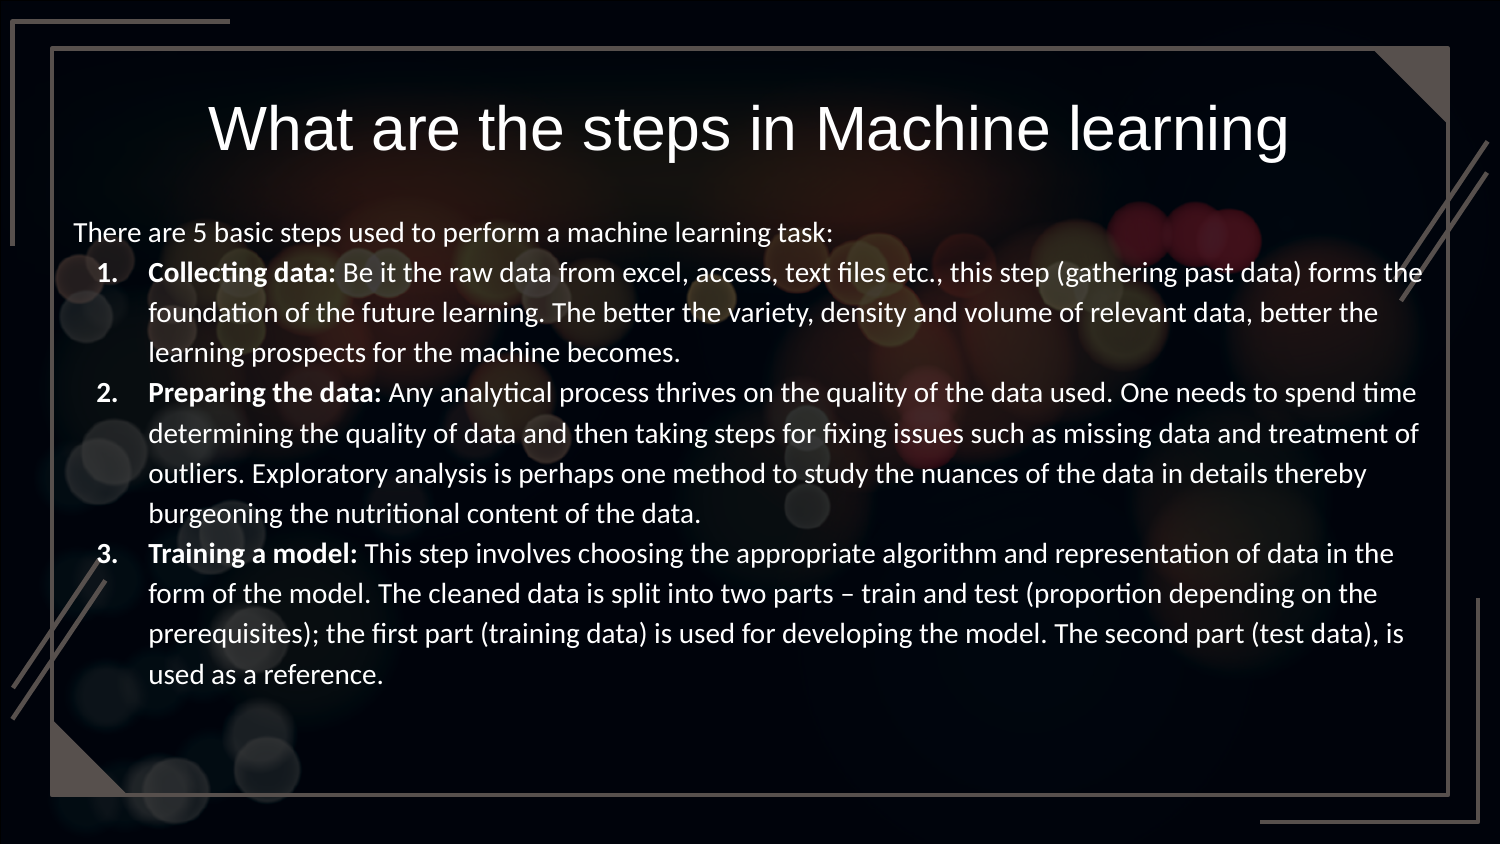

# What are the steps in Machine learning
There are 5 basic steps used to perform a machine learning task:
Collecting data: Be it the raw data from excel, access, text files etc., this step (gathering past data) forms the foundation of the future learning. The better the variety, density and volume of relevant data, better the learning prospects for the machine becomes.
Preparing the data: Any analytical process thrives on the quality of the data used. One needs to spend time determining the quality of data and then taking steps for fixing issues such as missing data and treatment of outliers. Exploratory analysis is perhaps one method to study the nuances of the data in details thereby burgeoning the nutritional content of the data.
Training a model: This step involves choosing the appropriate algorithm and representation of data in the form of the model. The cleaned data is split into two parts – train and test (proportion depending on the prerequisites); the first part (training data) is used for developing the model. The second part (test data), is used as a reference.